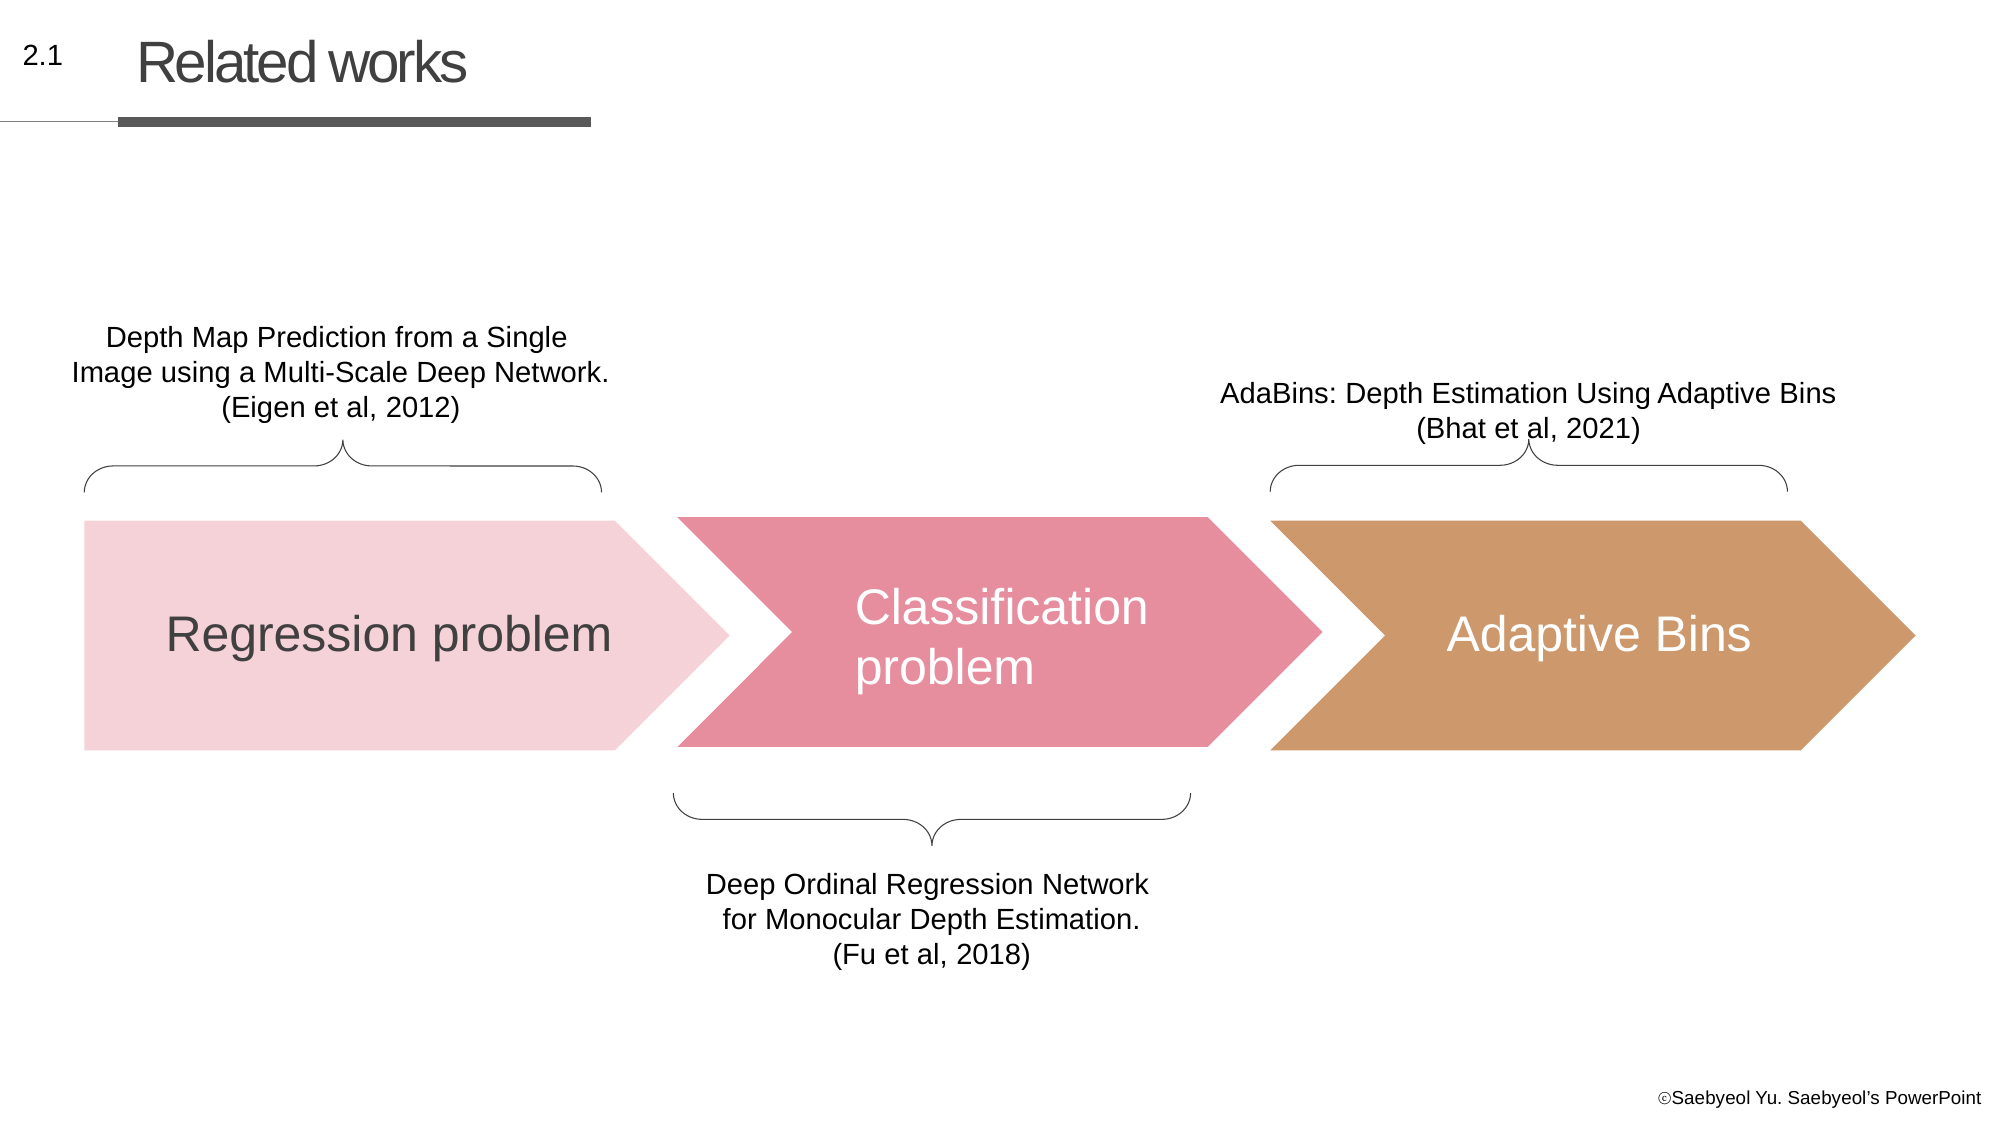

Related works
2.1

Depth Map Prediction from a Single
Image using a Multi-Scale Deep Network.
(Eigen et al, 2012)
AdaBins: Depth Estimation Using Adaptive Bins
(Bhat et al, 2021)

Classification
problem
Regression problem
Adaptive Bins
Deep Ordinal Regression Network
for Monocular Depth Estimation.
(Fu et al, 2018)